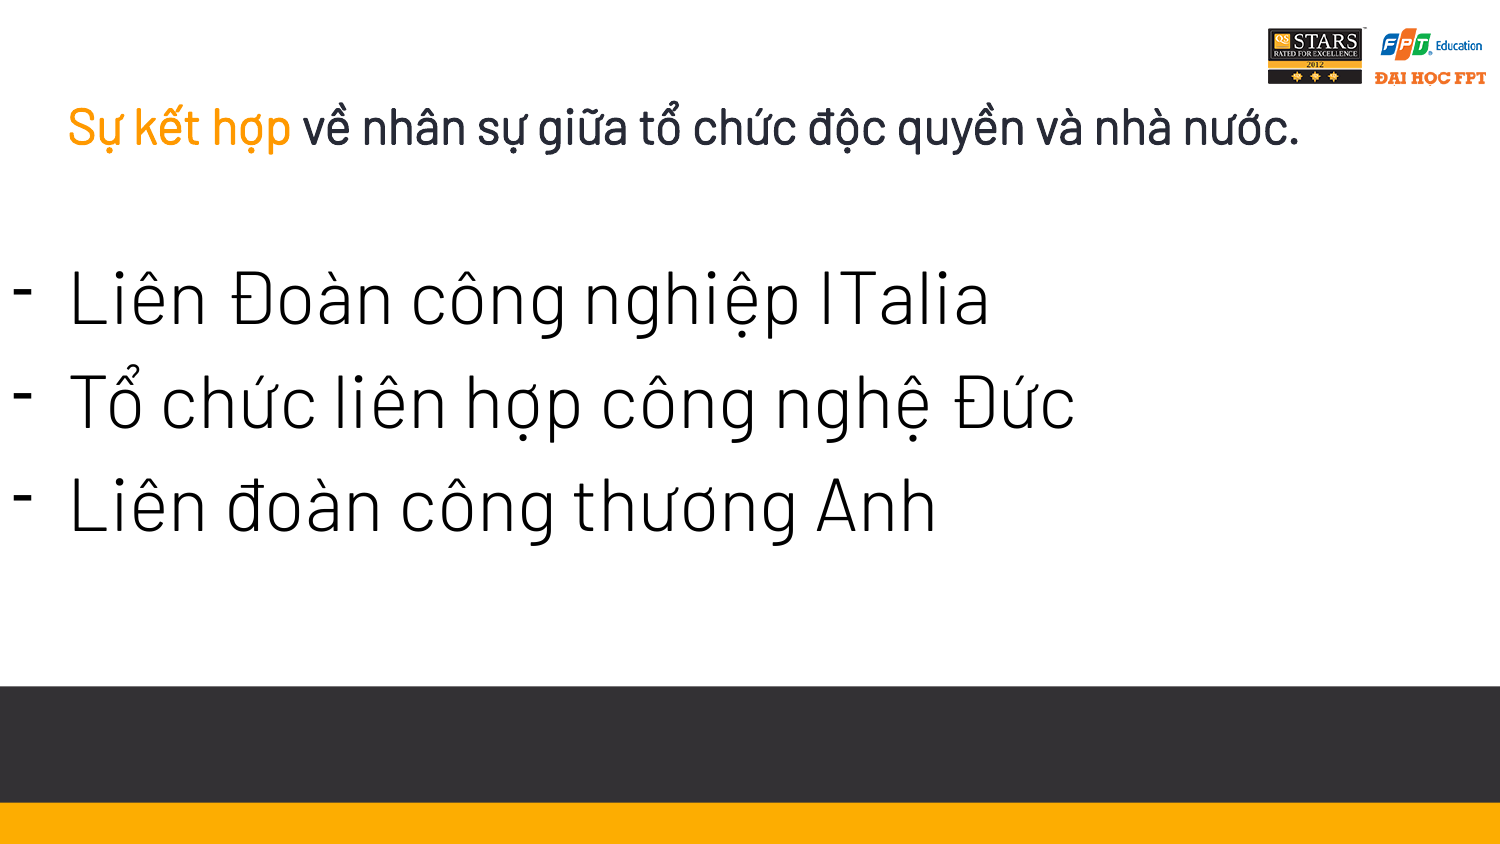

# Sự kết hợp về nhân sự giữa tổ chức độc quyền và nhà nước.

Liên Đoàn công nghiệp ITalia
Tổ chức liên hợp công nghệ Đức
Liên đoàn công thương Anh